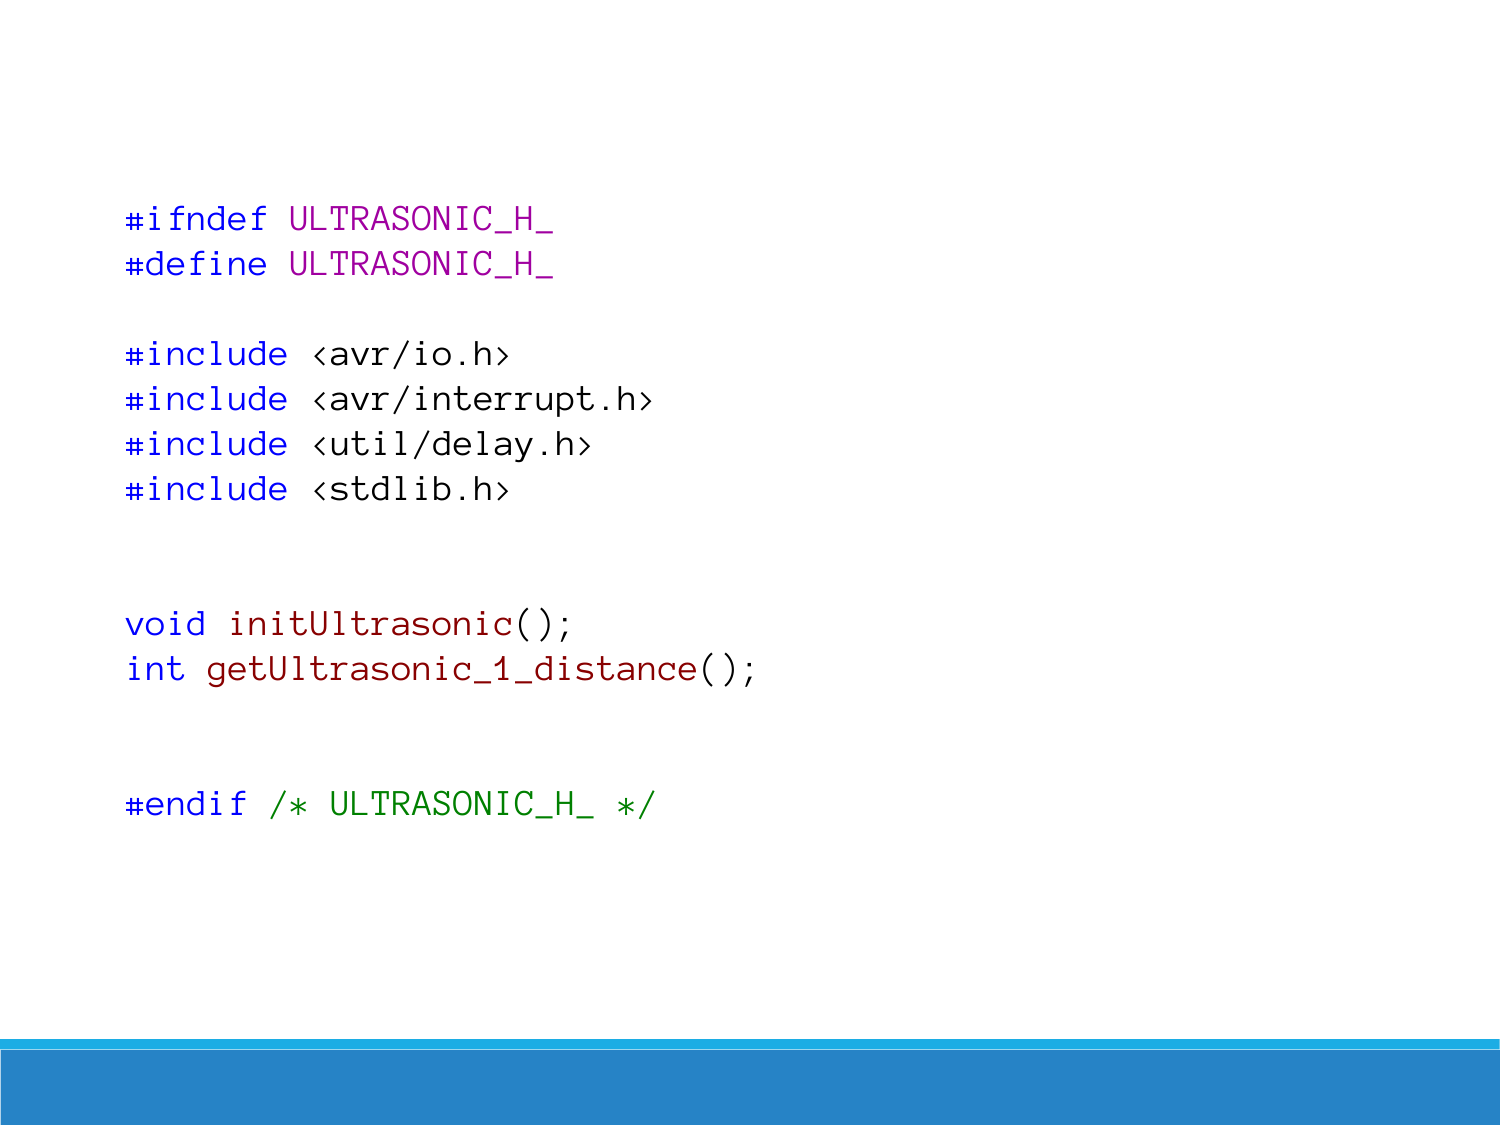

#ifndef ULTRASONIC_H_
#define ULTRASONIC_H_

#include <avr/io.h>
#include <avr/interrupt.h>
#include <util/delay.h>
#include <stdlib.h>

void initUltrasonic();
int getUltrasonic_1_distance();

#endif /* ULTRASONIC_H_ */